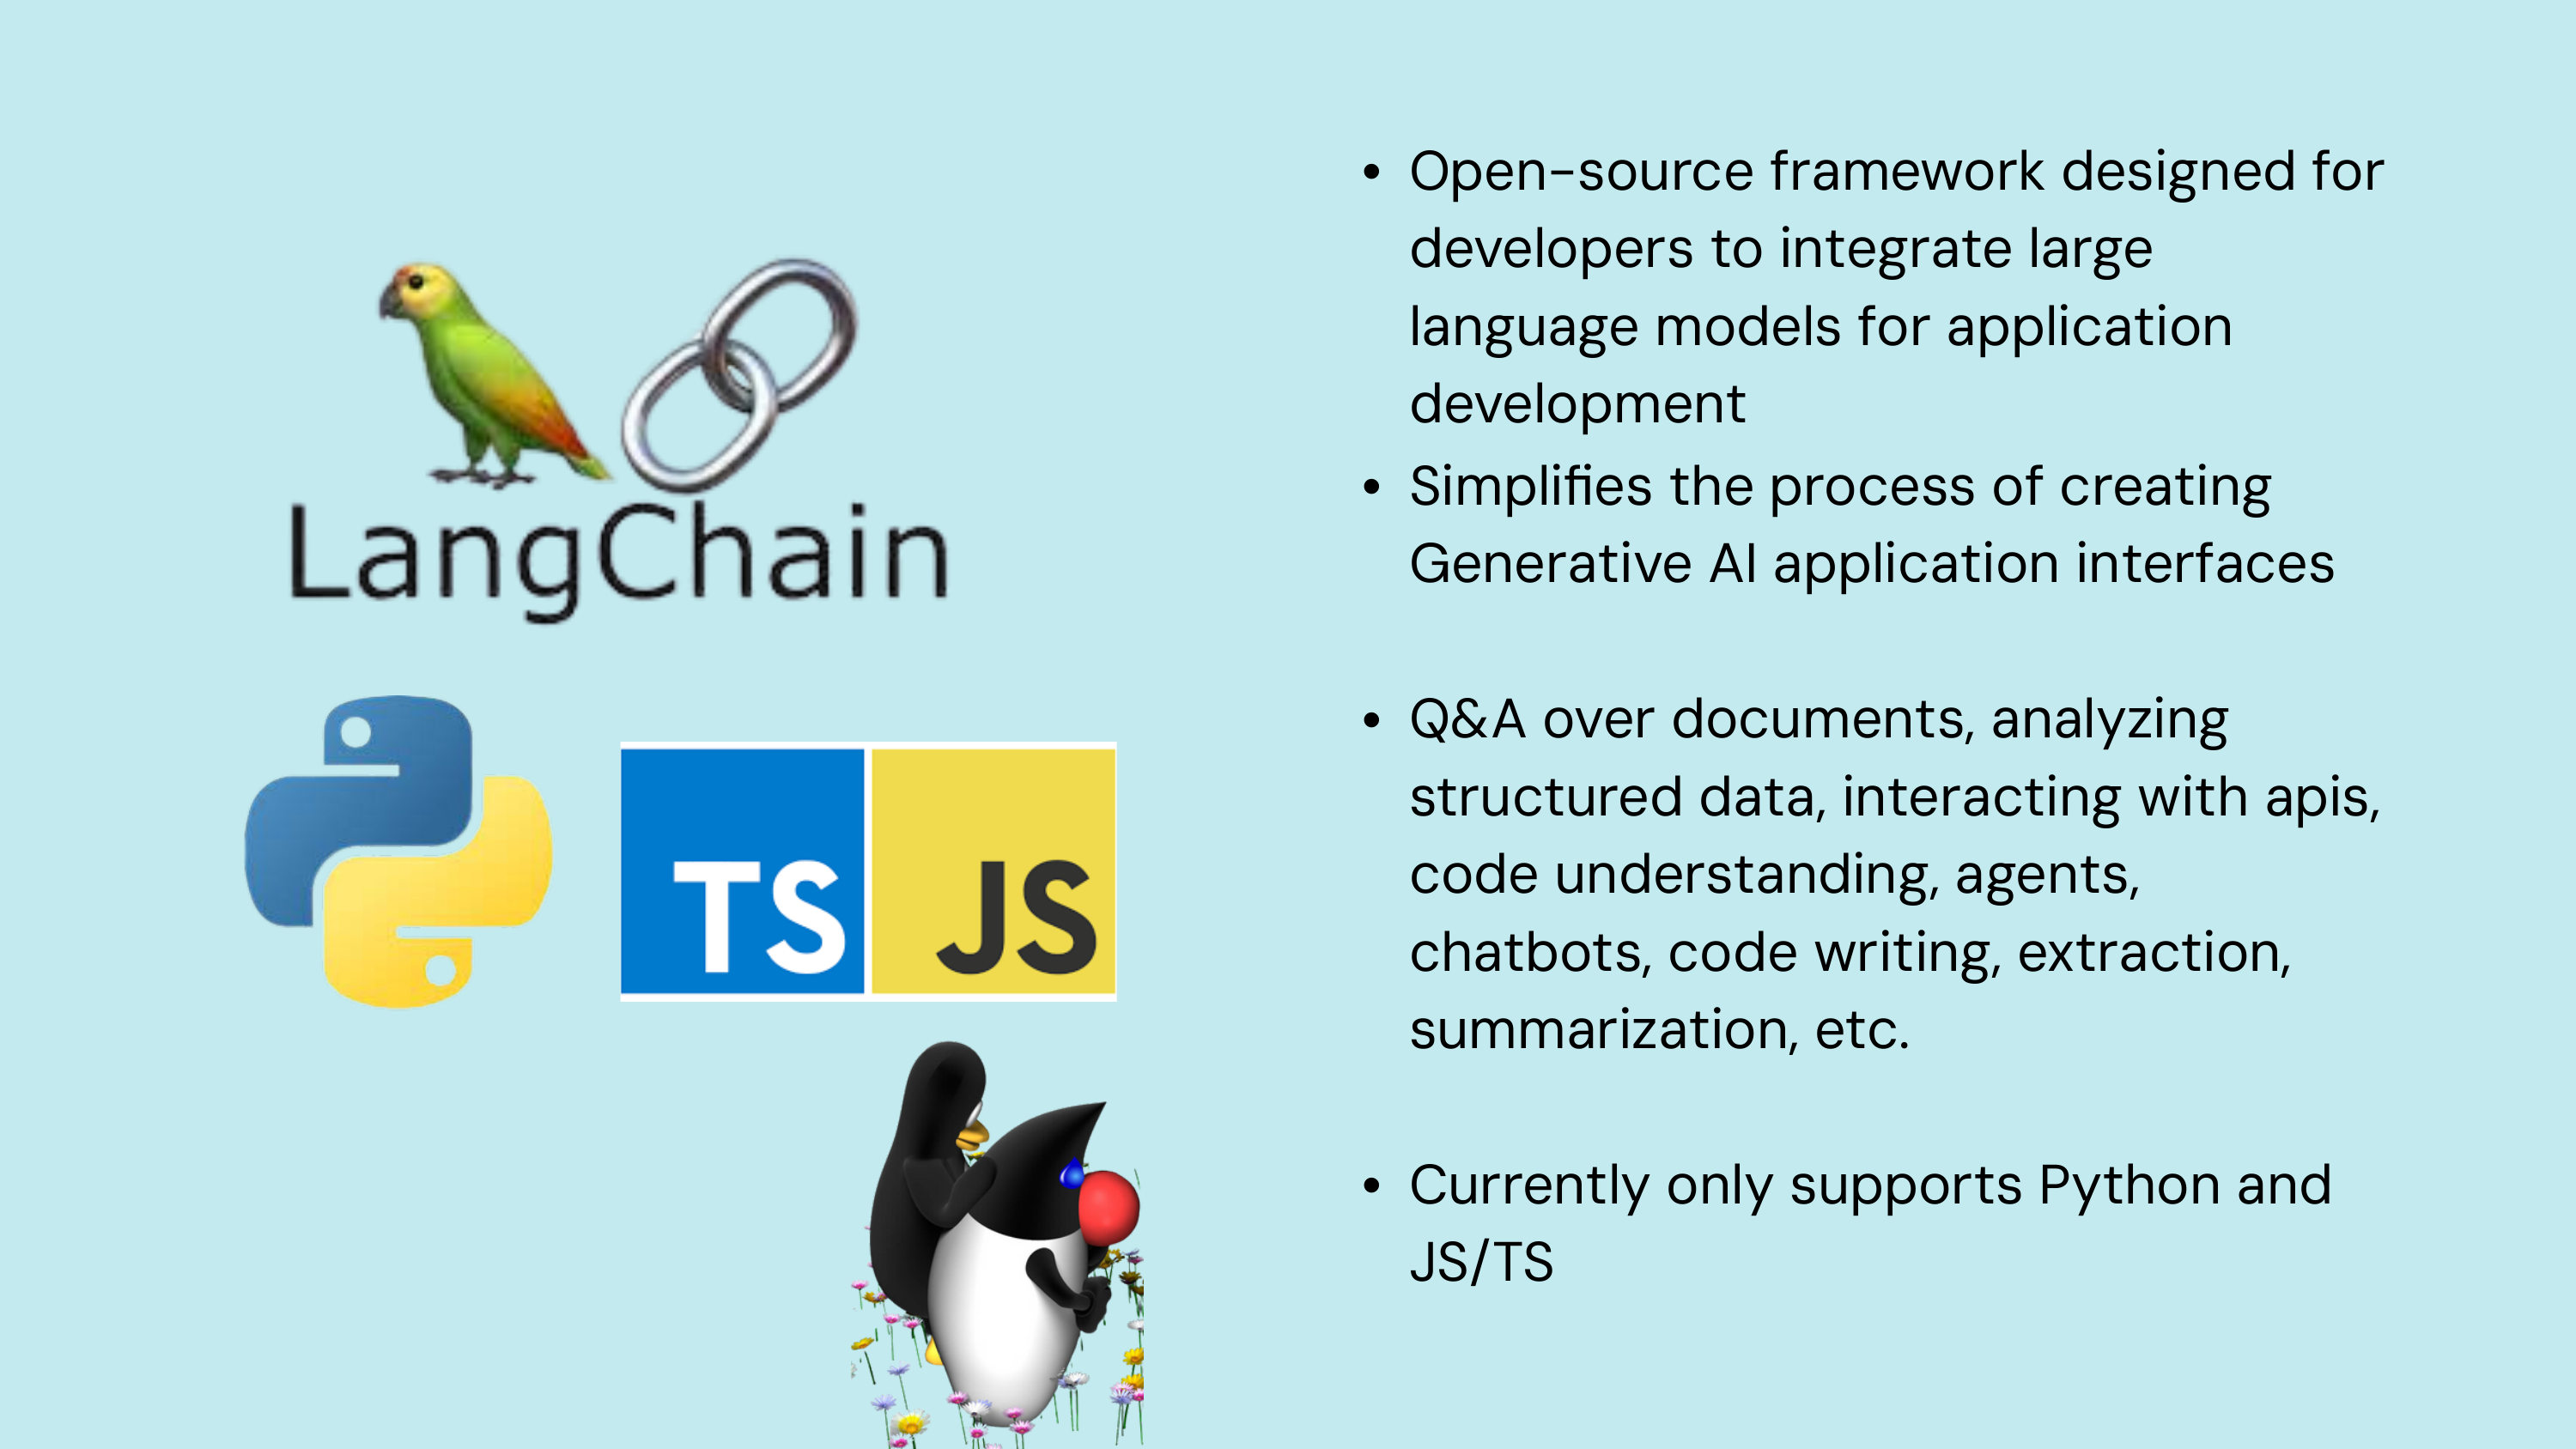

| Open-source framework designed for developers to integrate large language models for application development |
| --- |
| Simplifies the process of creating Generative AI application interfaces Q&A over documents, analyzing structured data, interacting with apis, code understanding, agents, chatbots, code writing, extraction, summarization, etc. Currently only supports Python and JS/TS |
| --- |